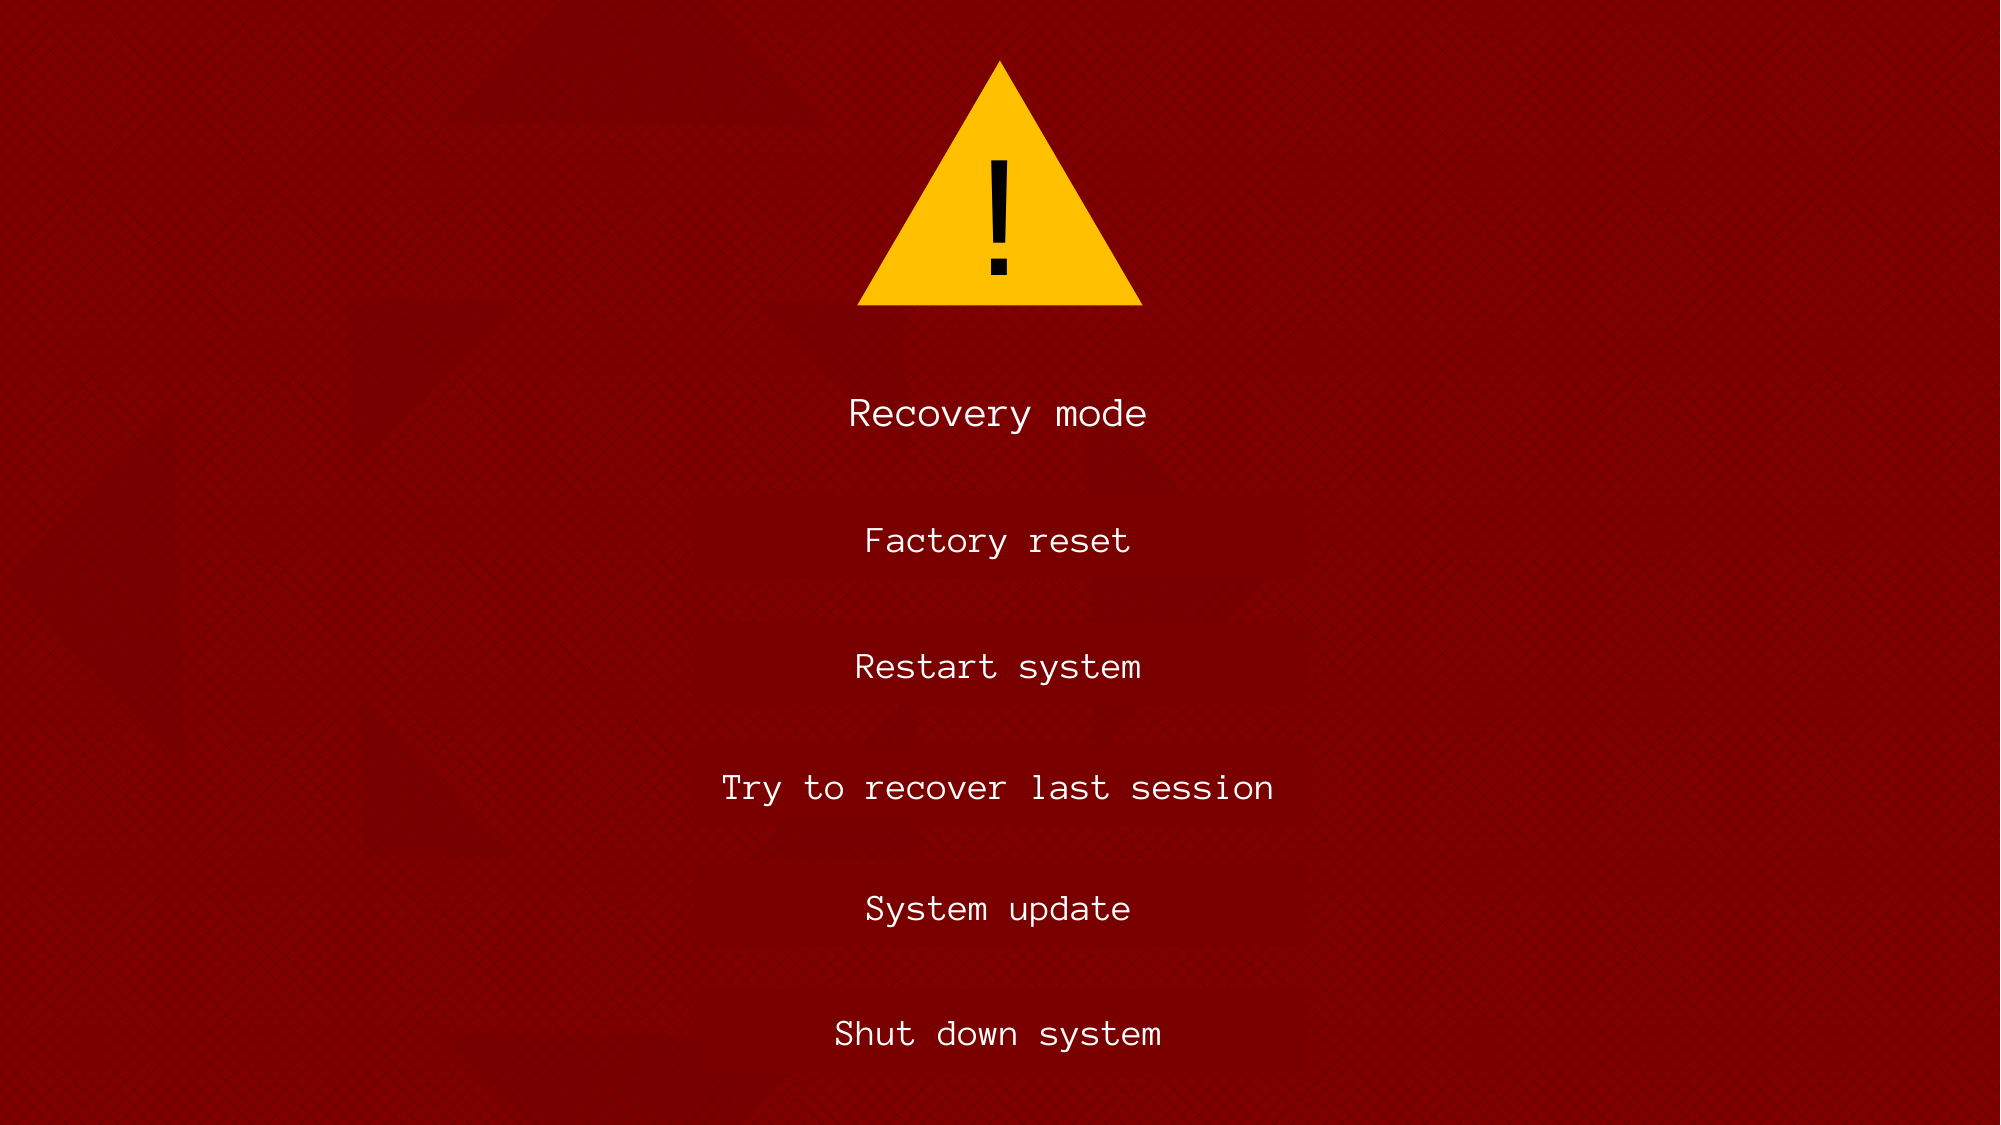

!

Recovery mode
Factory reset
Restart system
Try to recover last session
System update
Shut down system

Macro test